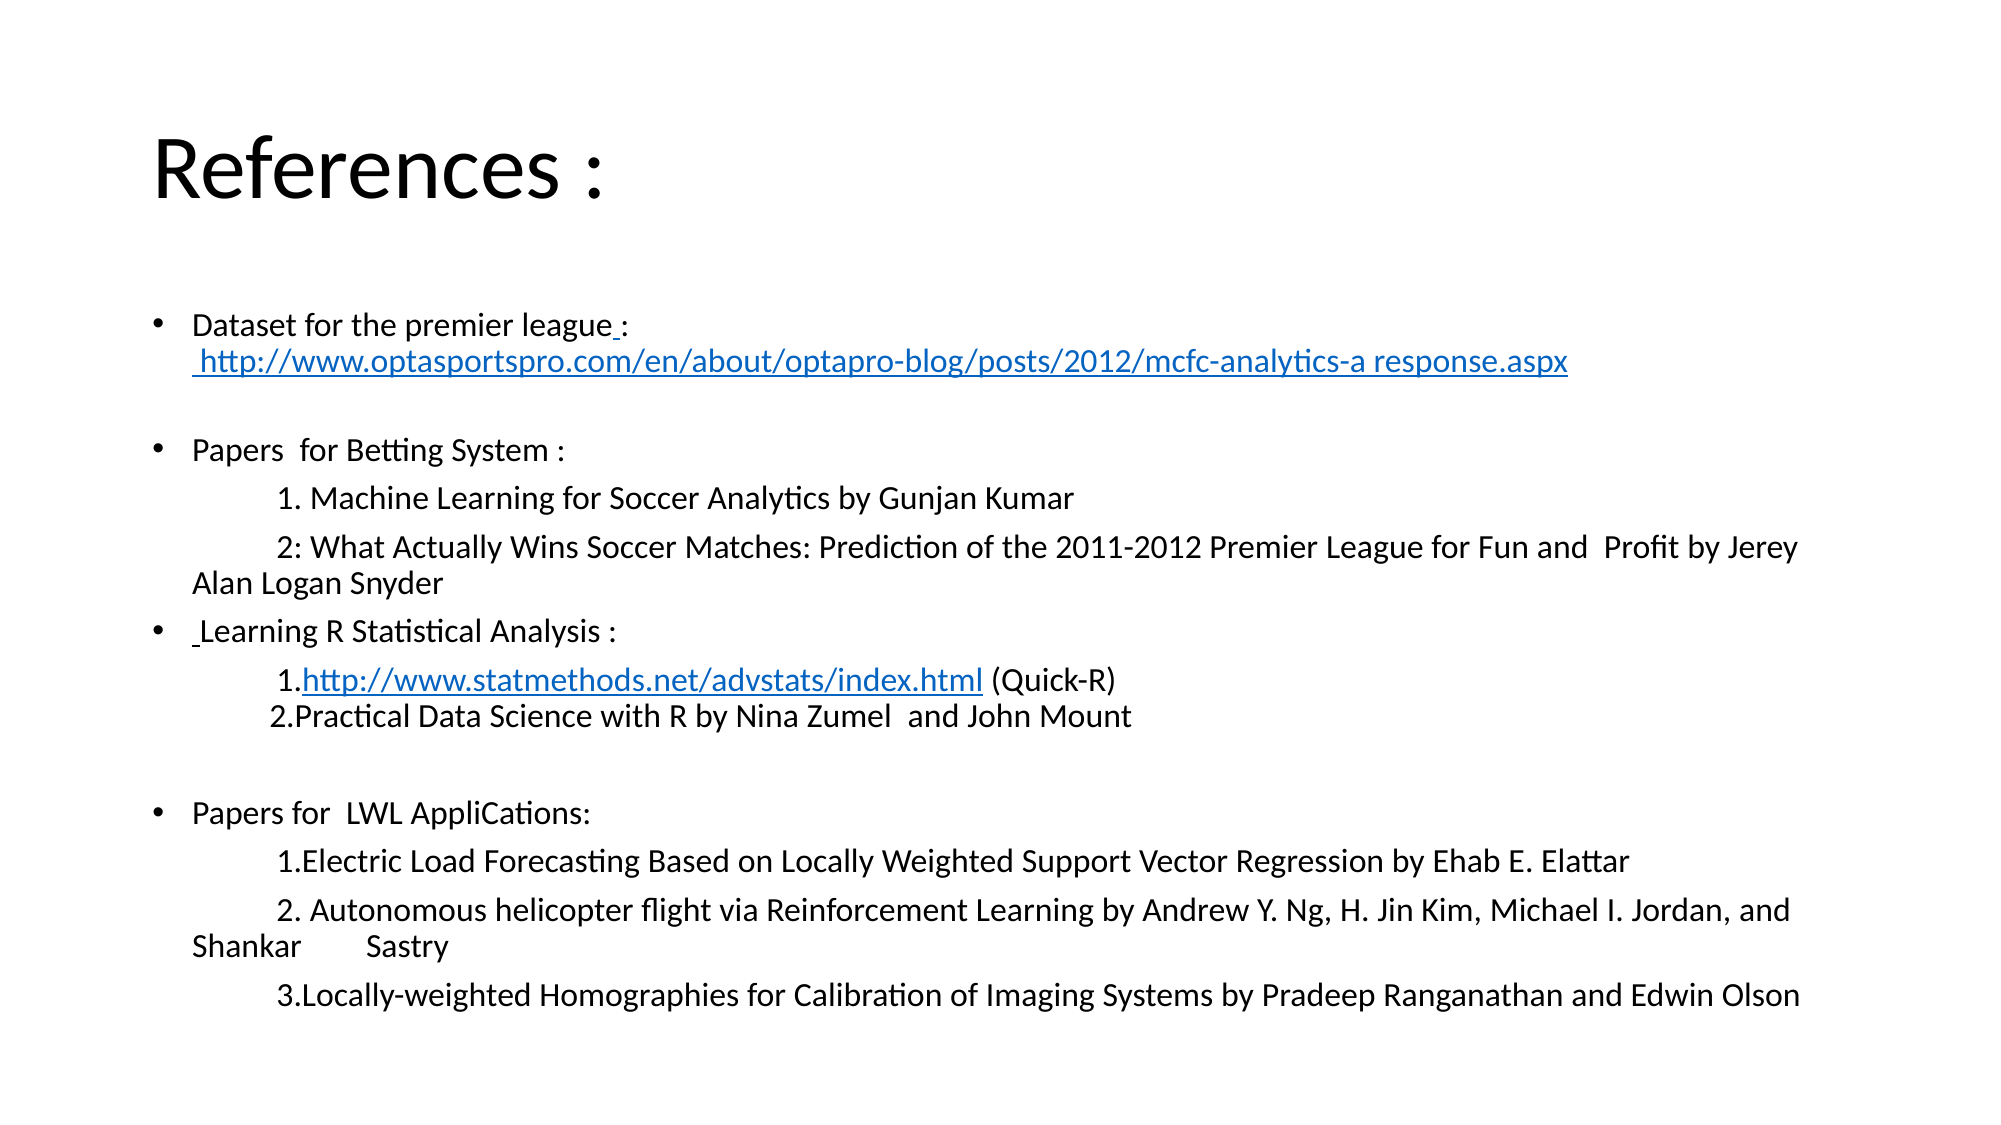

# References :
Dataset for the premier league :  http://www.optasportspro.com/en/about/optapro-blog/posts/2012/mcfc-analytics-a response.aspx
Papers  for Betting System :
                1. Machine Learning for Soccer Analytics by Gunjan Kumar
                2: What Actually Wins Soccer Matches: Prediction of the 2011-2012 Premier League for Fun and  Profit by Jerey Alan Logan Snyder
 Learning R Statistical Analysis :
                1.http://www.statmethods.net/advstats/index.html (Quick-R)
          2.Practical Data Science with R by Nina Zumel  and John Mount

Papers for  LWL AppliCations:
                1.Electric Load Forecasting Based on Locally Weighted Support Vector Regression by Ehab E. Elattar
                2. Autonomous helicopter flight via Reinforcement Learning by Andrew Y. Ng, H. Jin Kim, Michael I. Jordan, and Shankar   	Sastry
                3.Locally-weighted Homographies for Calibration of Imaging Systems by Pradeep Ranganathan and Edwin Olson